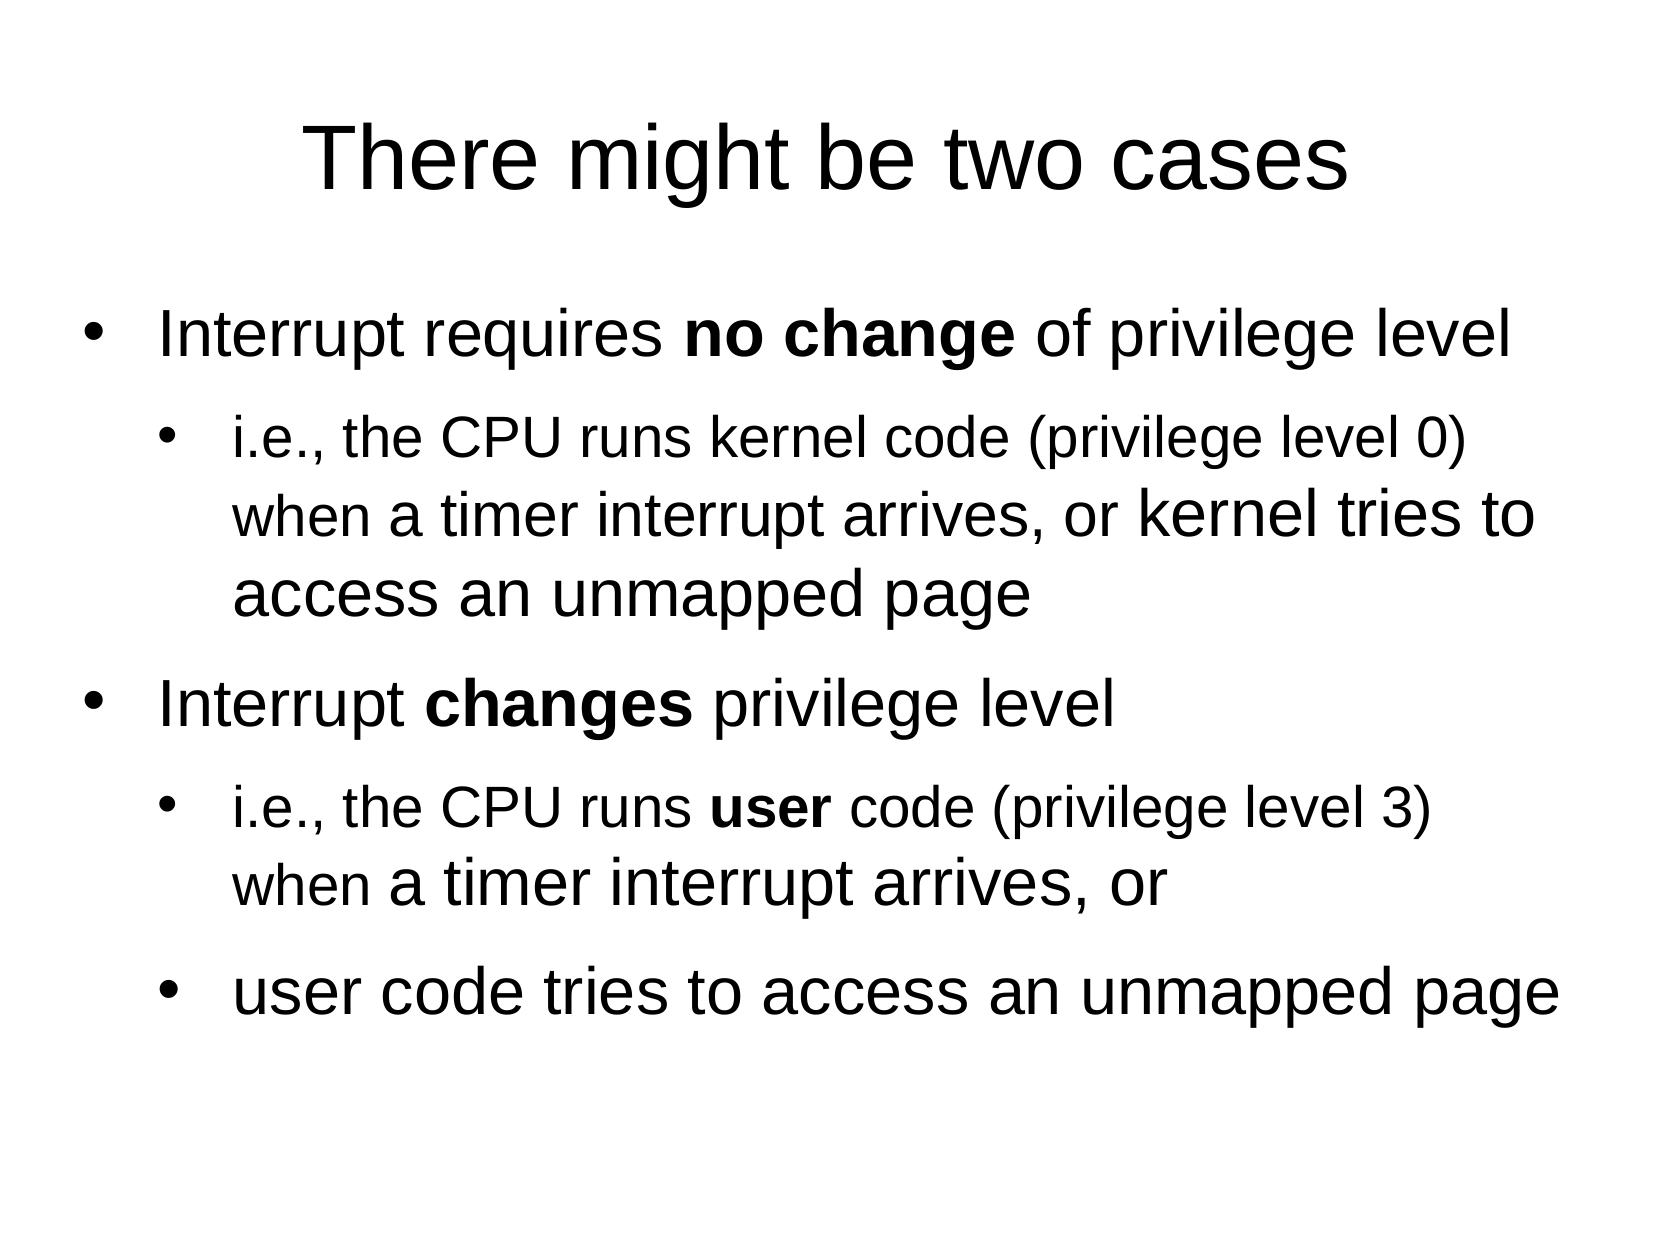

There might be two cases
Interrupt requires no change of privilege level
i.e., the CPU runs kernel code (privilege level 0) when a timer interrupt arrives, or kernel tries to access an unmapped page
Interrupt changes privilege level
i.e., the CPU runs user code (privilege level 3) when a timer interrupt arrives, or
user code tries to access an unmapped page